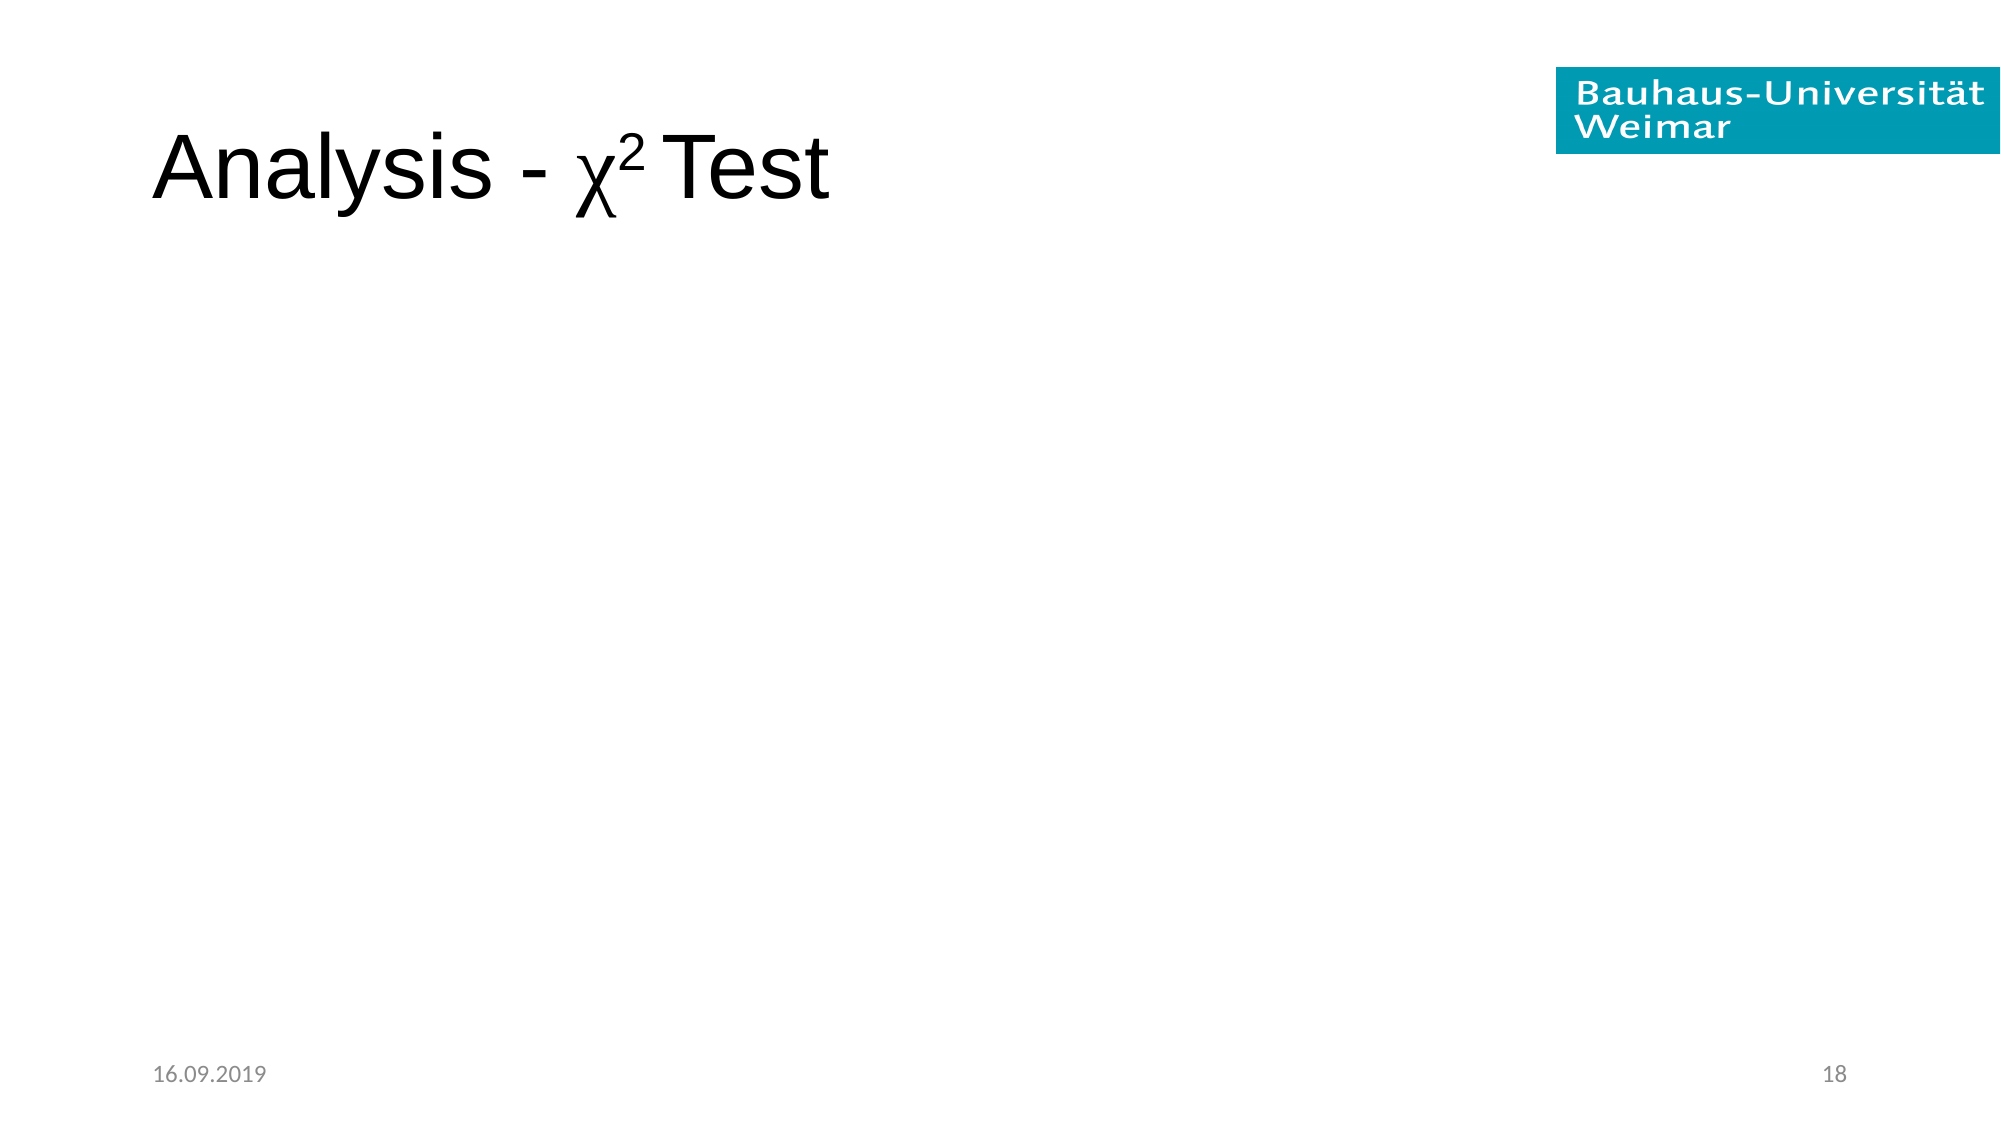

# Analysis - χ2 Test

16.09.2019

18